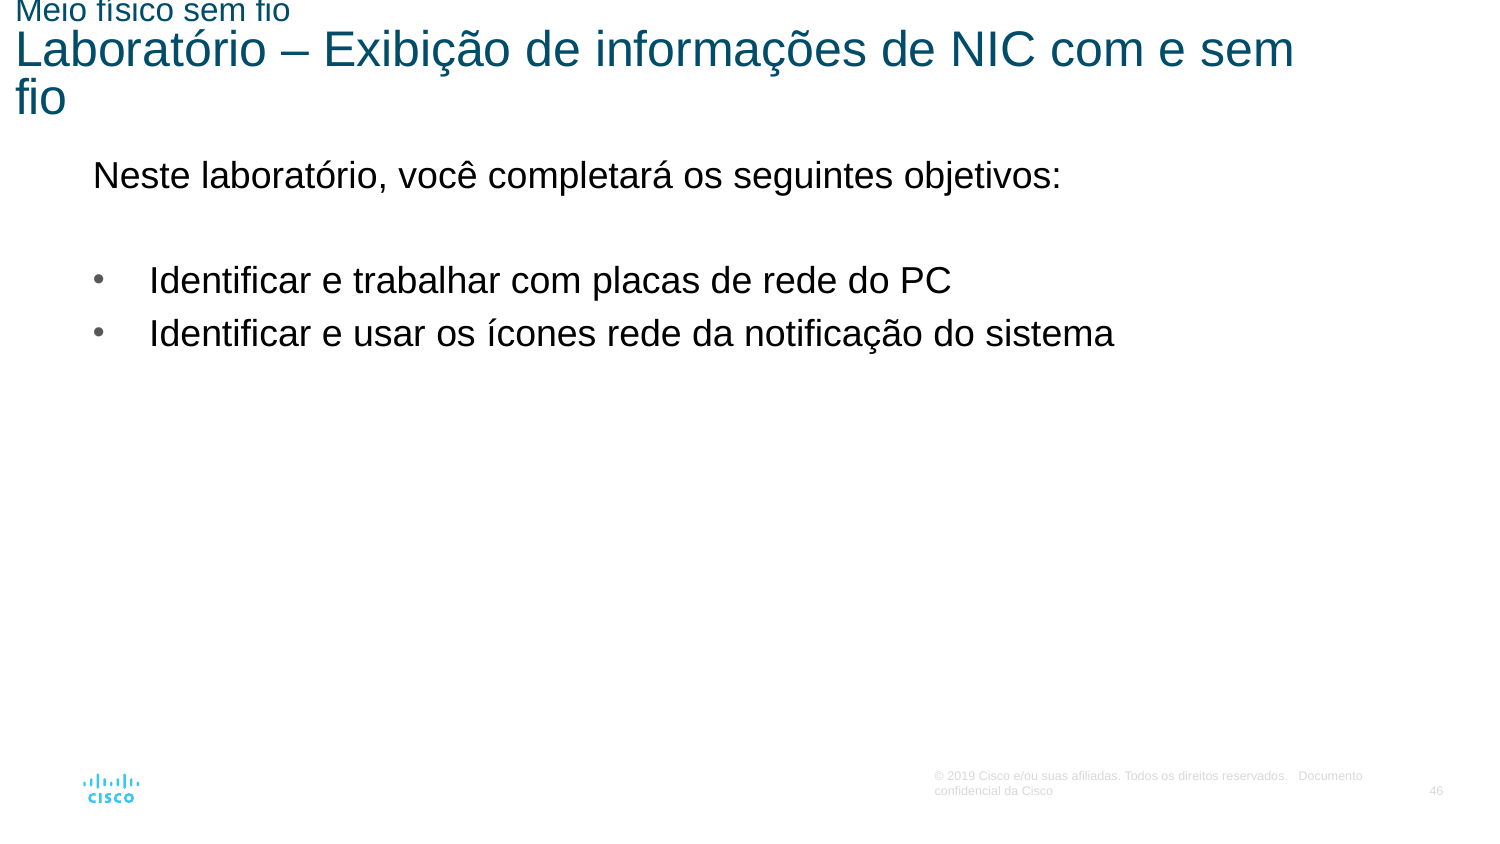

# Meio físico sem fio Laboratório – Exibição de informações de NIC com e sem fio
Neste laboratório, você completará os seguintes objetivos:

Identificar e trabalhar com placas de rede do PC
Identificar e usar os ícones rede da notificação do sistema